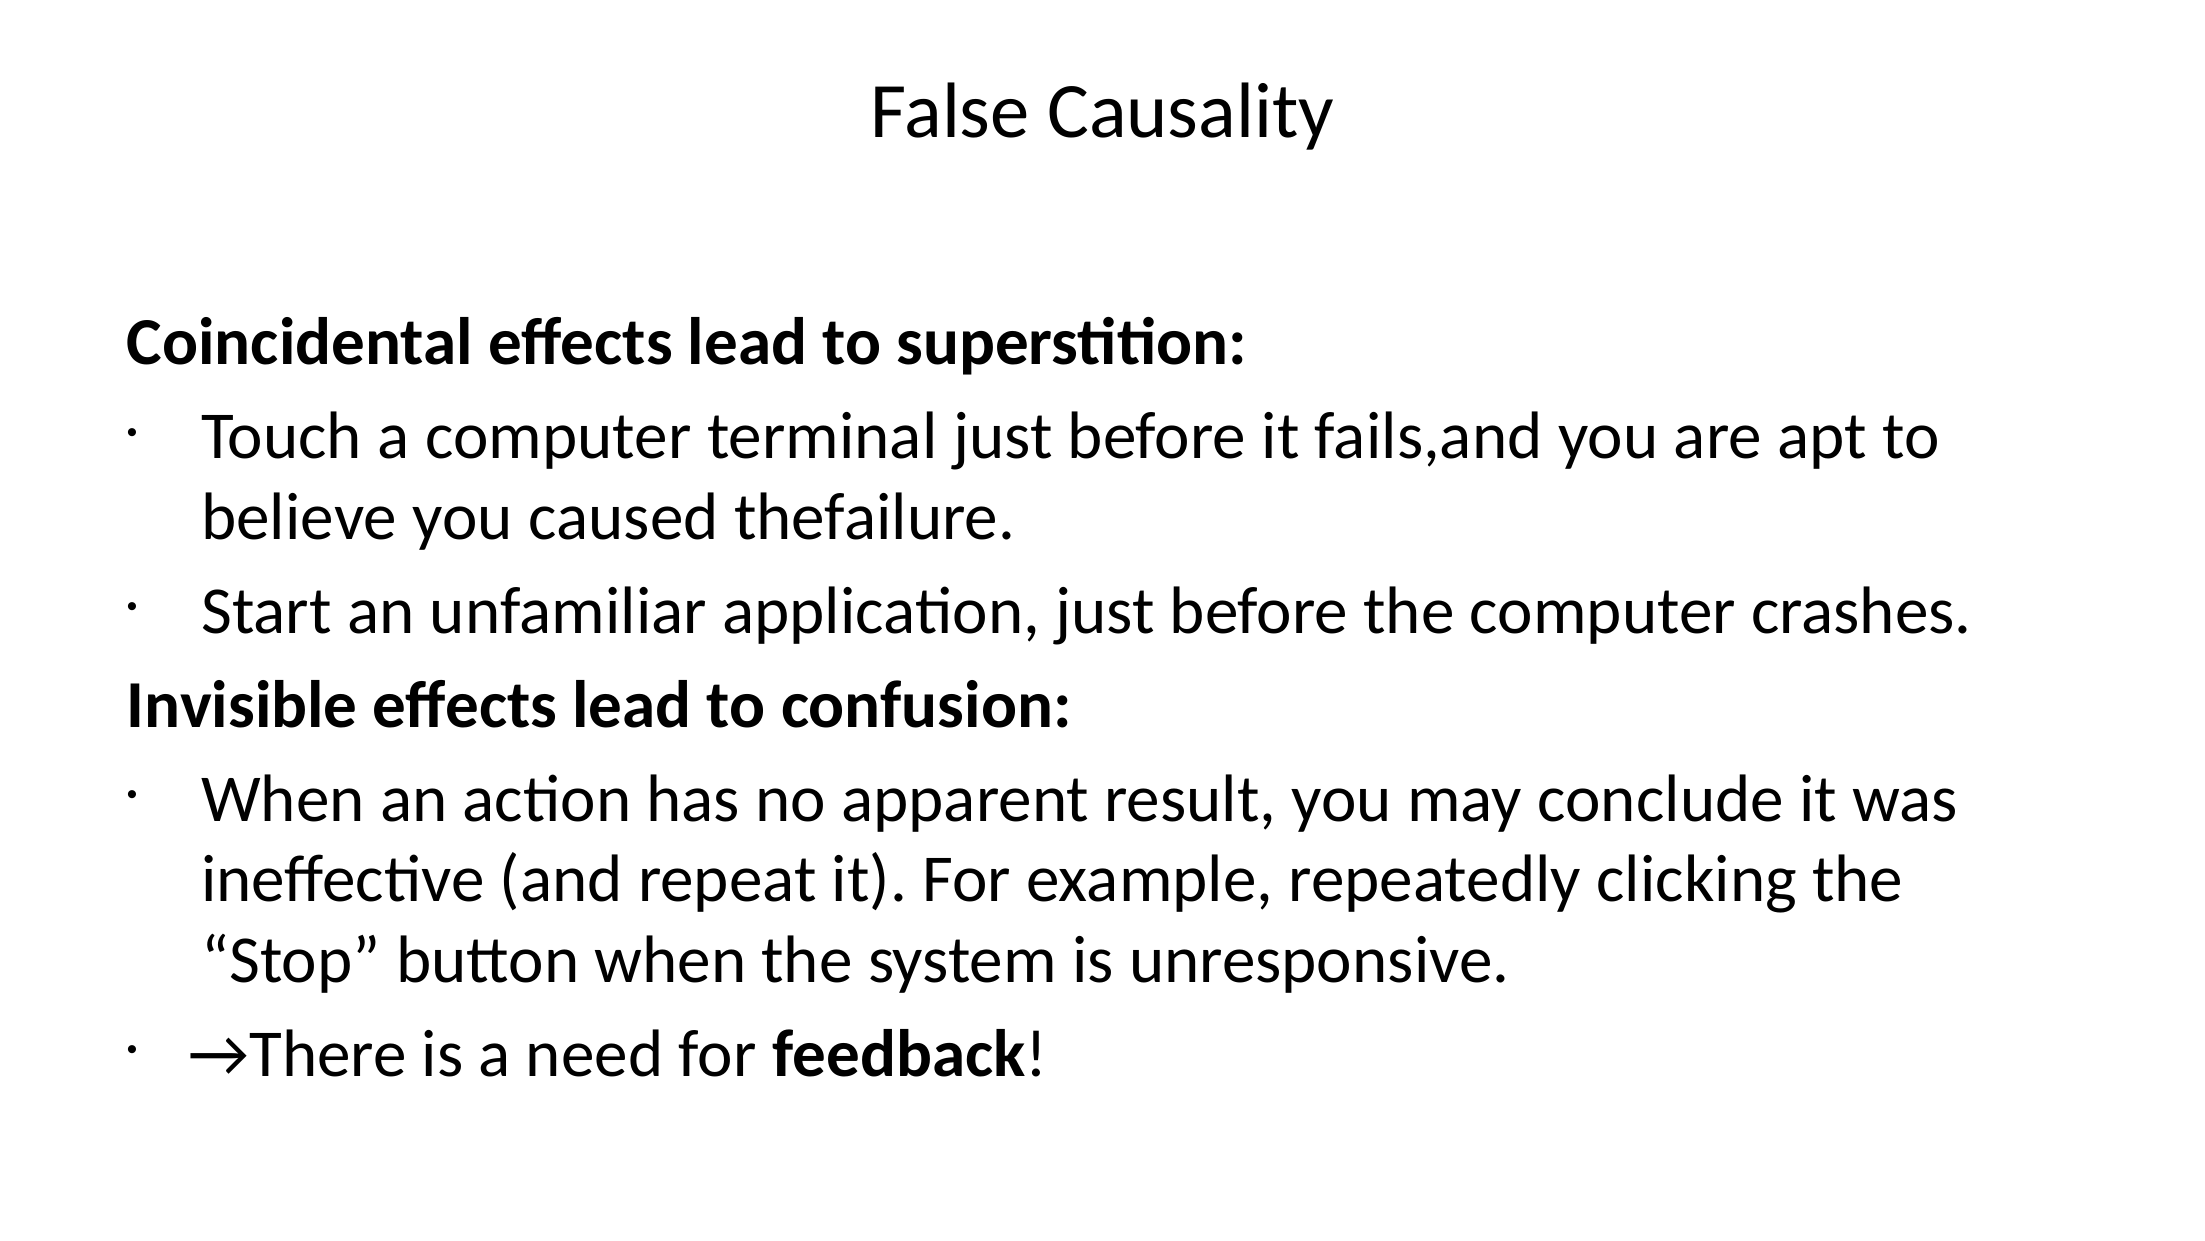

# False Causality
Coincidental eﬀects lead to superstition:
Touch a computer terminal just before it fails,and you are apt to believe you caused thefailure.
Start an unfamiliar application, just before the computer crashes.
Invisible eﬀects lead to confusion:
When an action has no apparent result, you may conclude it was ineﬀective (and repeat it). For example, repeatedly clicking the “Stop” button when the system is unresponsive.
→There is a need for feedback!